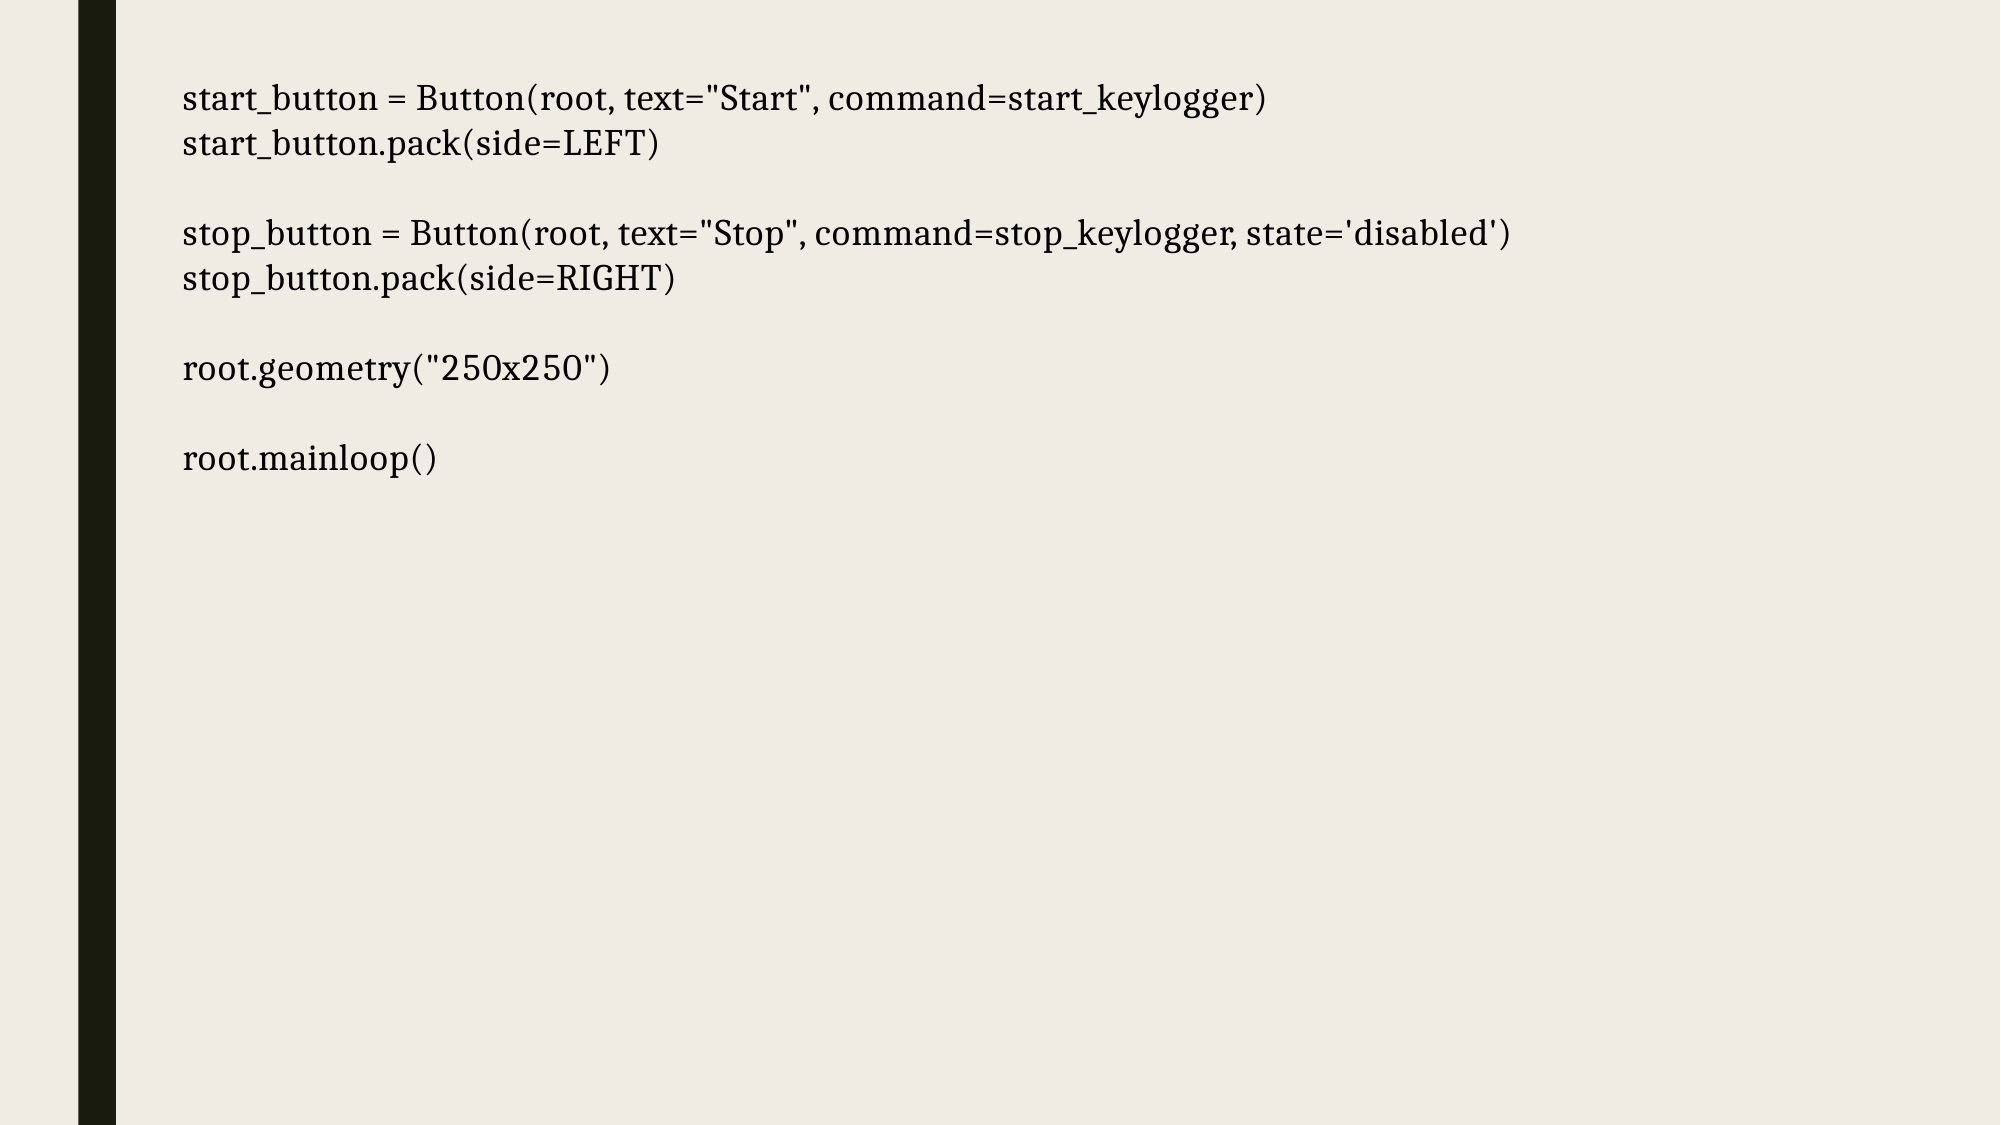

start_button = Button(root, text="Start", command=start_keylogger)
start_button.pack(side=LEFT)

stop_button = Button(root, text="Stop", command=stop_keylogger, state='disabled')
stop_button.pack(side=RIGHT)

root.geometry("250x250")

root.mainloop()